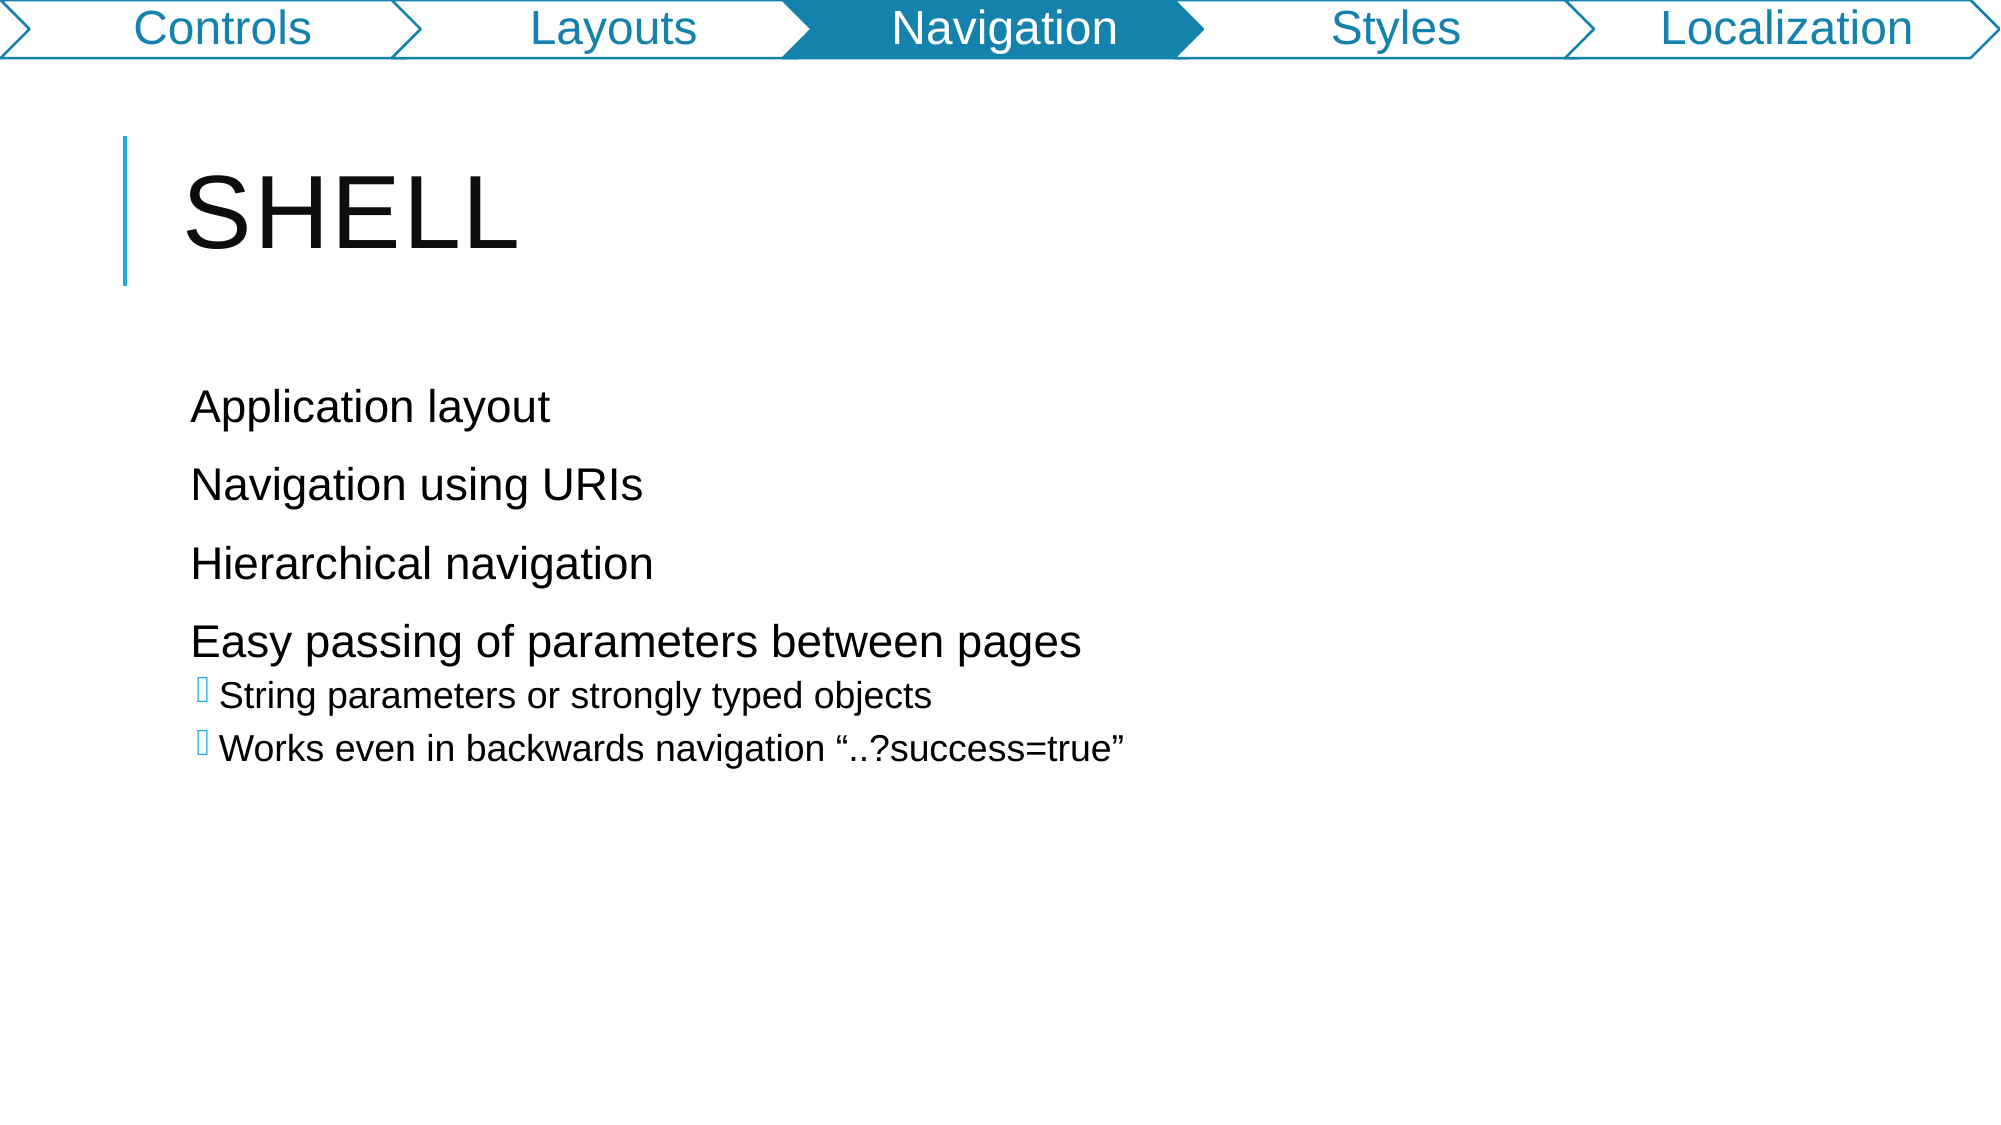

Controls
Layouts
Navigation
Styles
Localization
# Shell
Application layout
Navigation using URIs
Hierarchical navigation
Easy passing of parameters between pages
String parameters or strongly typed objects
Works even in backwards navigation “..?success=true”